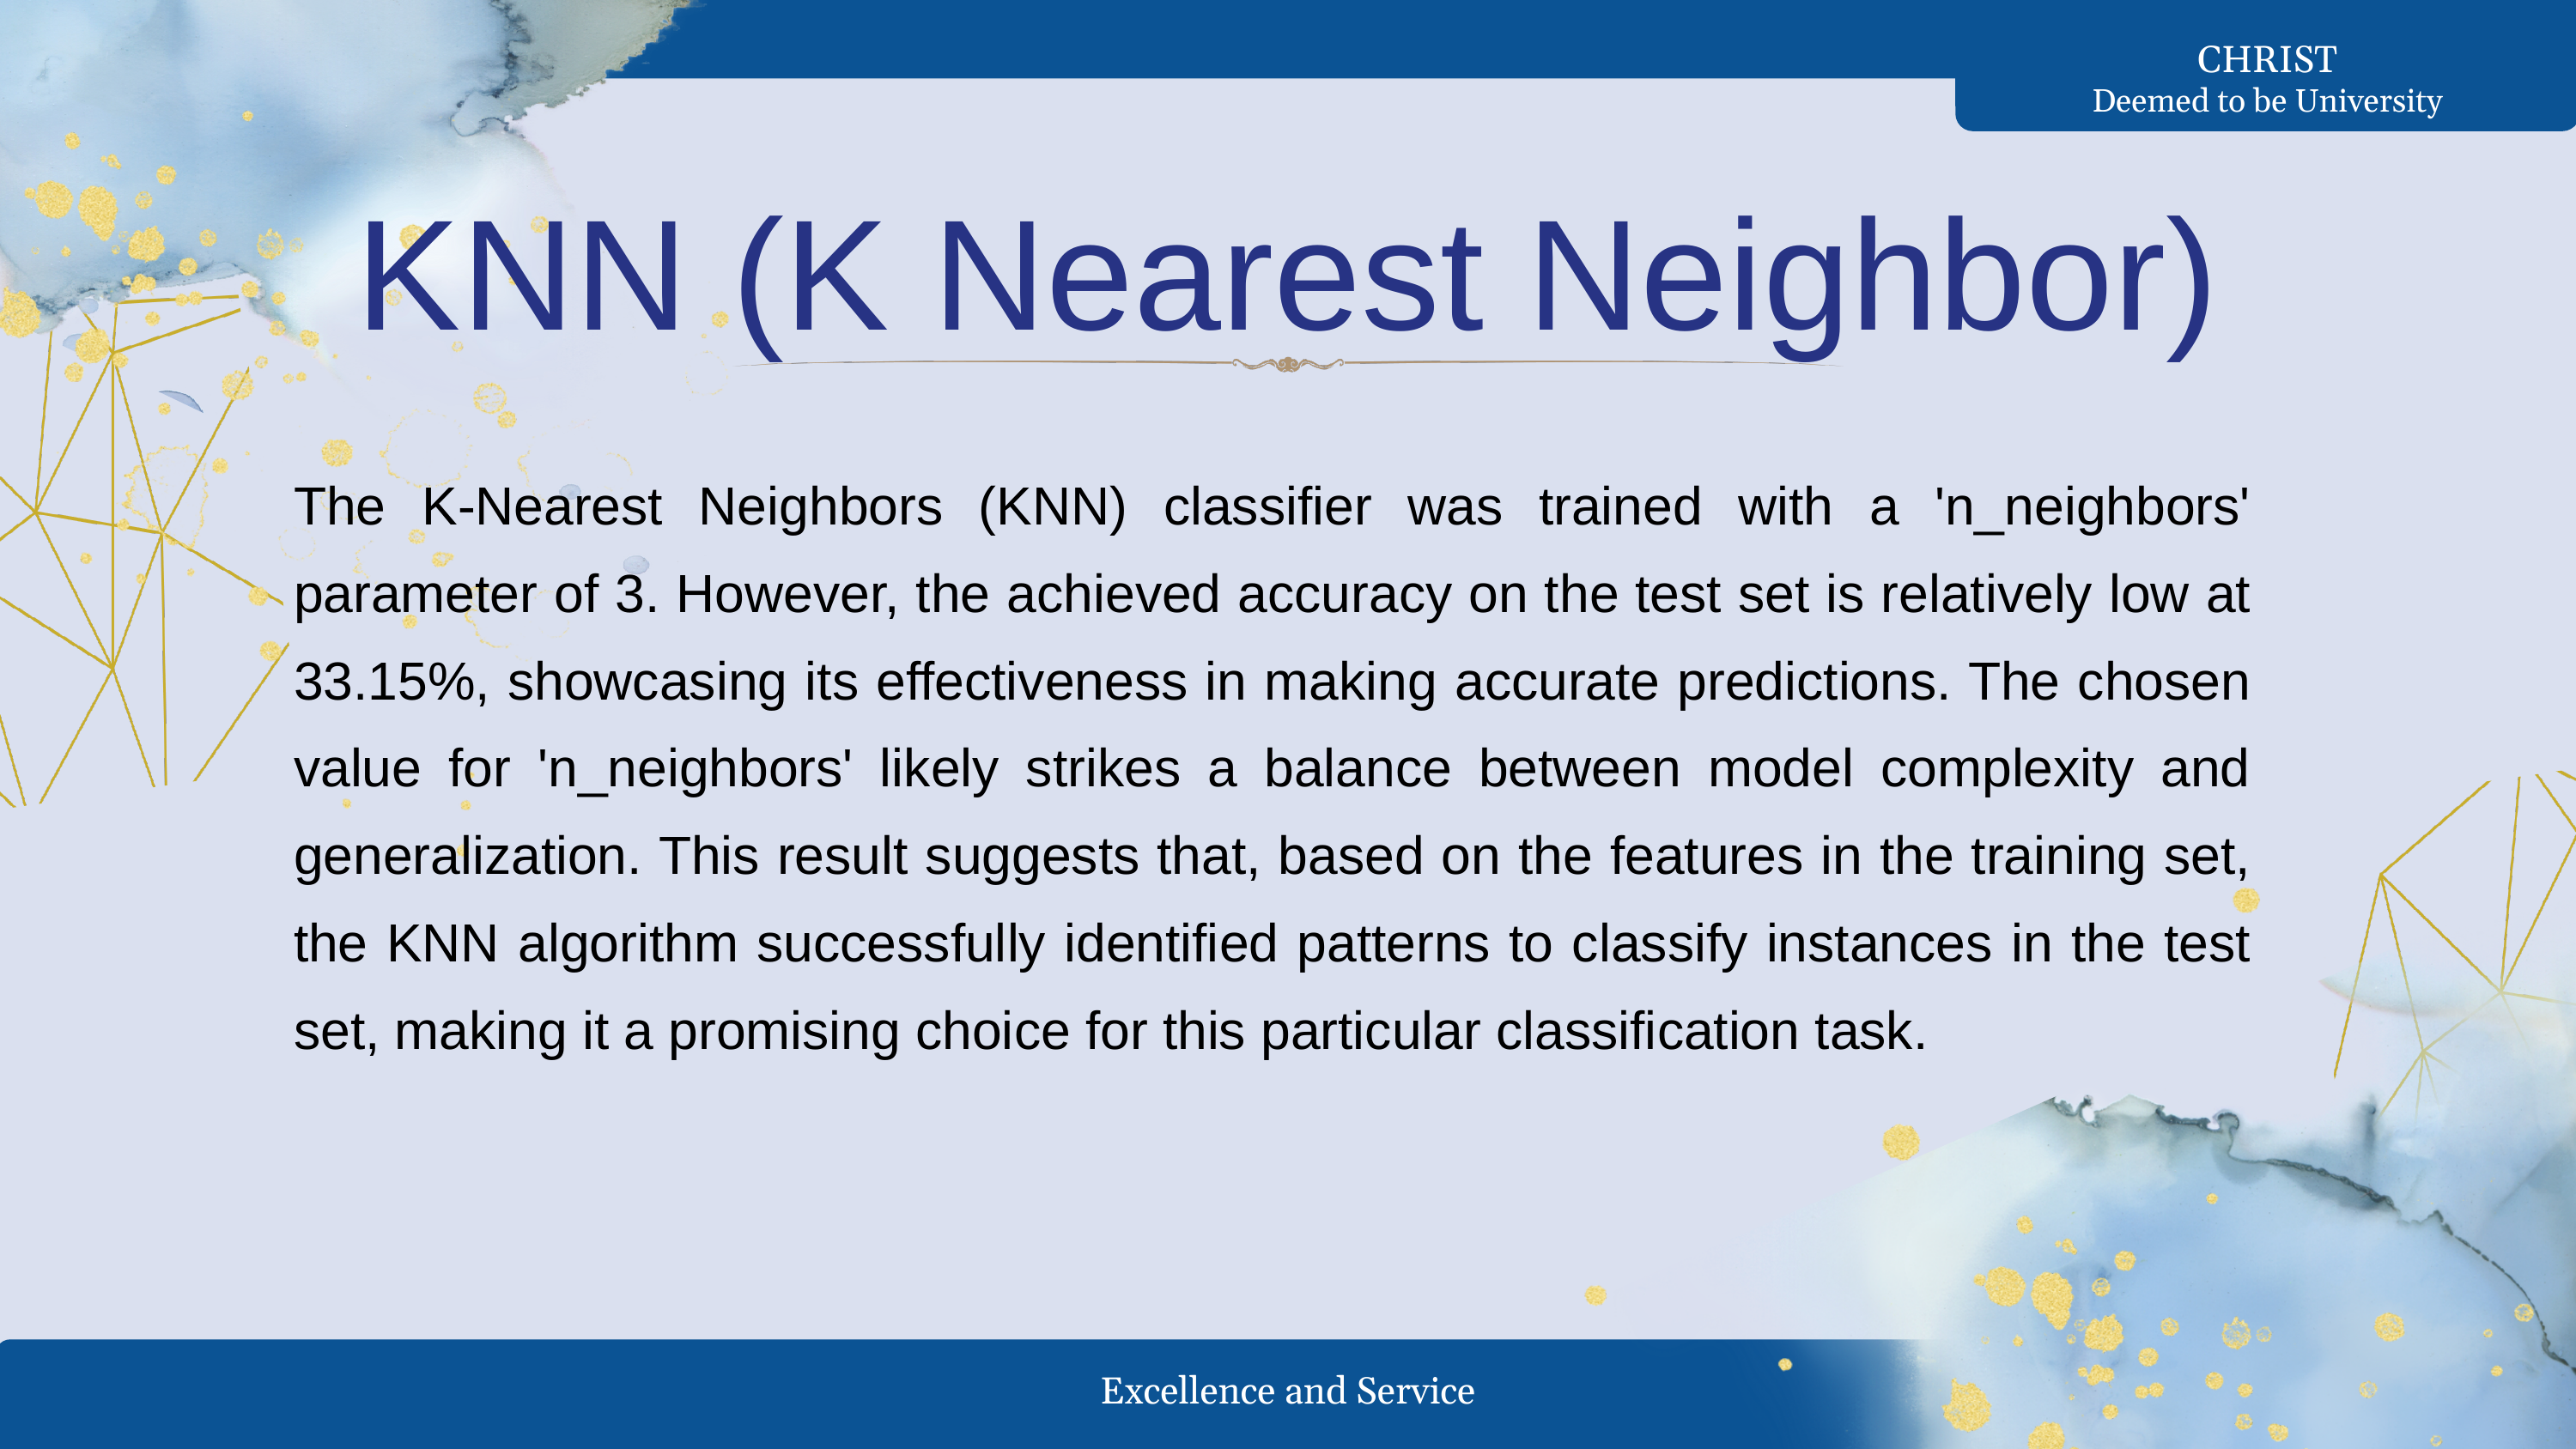

KNN (K Nearest Neighbor)

The K-Nearest Neighbors (KNN) classifier was trained with a 'n_neighbors' parameter of 3. However, the achieved accuracy on the test set is relatively low at 33.15%, showcasing its effectiveness in making accurate predictions. The chosen value for 'n_neighbors' likely strikes a balance between model complexity and generalization. This result suggests that, based on the features in the training set, the KNN algorithm successfully identified patterns to classify instances in the test set, making it a promising choice for this particular classification task.